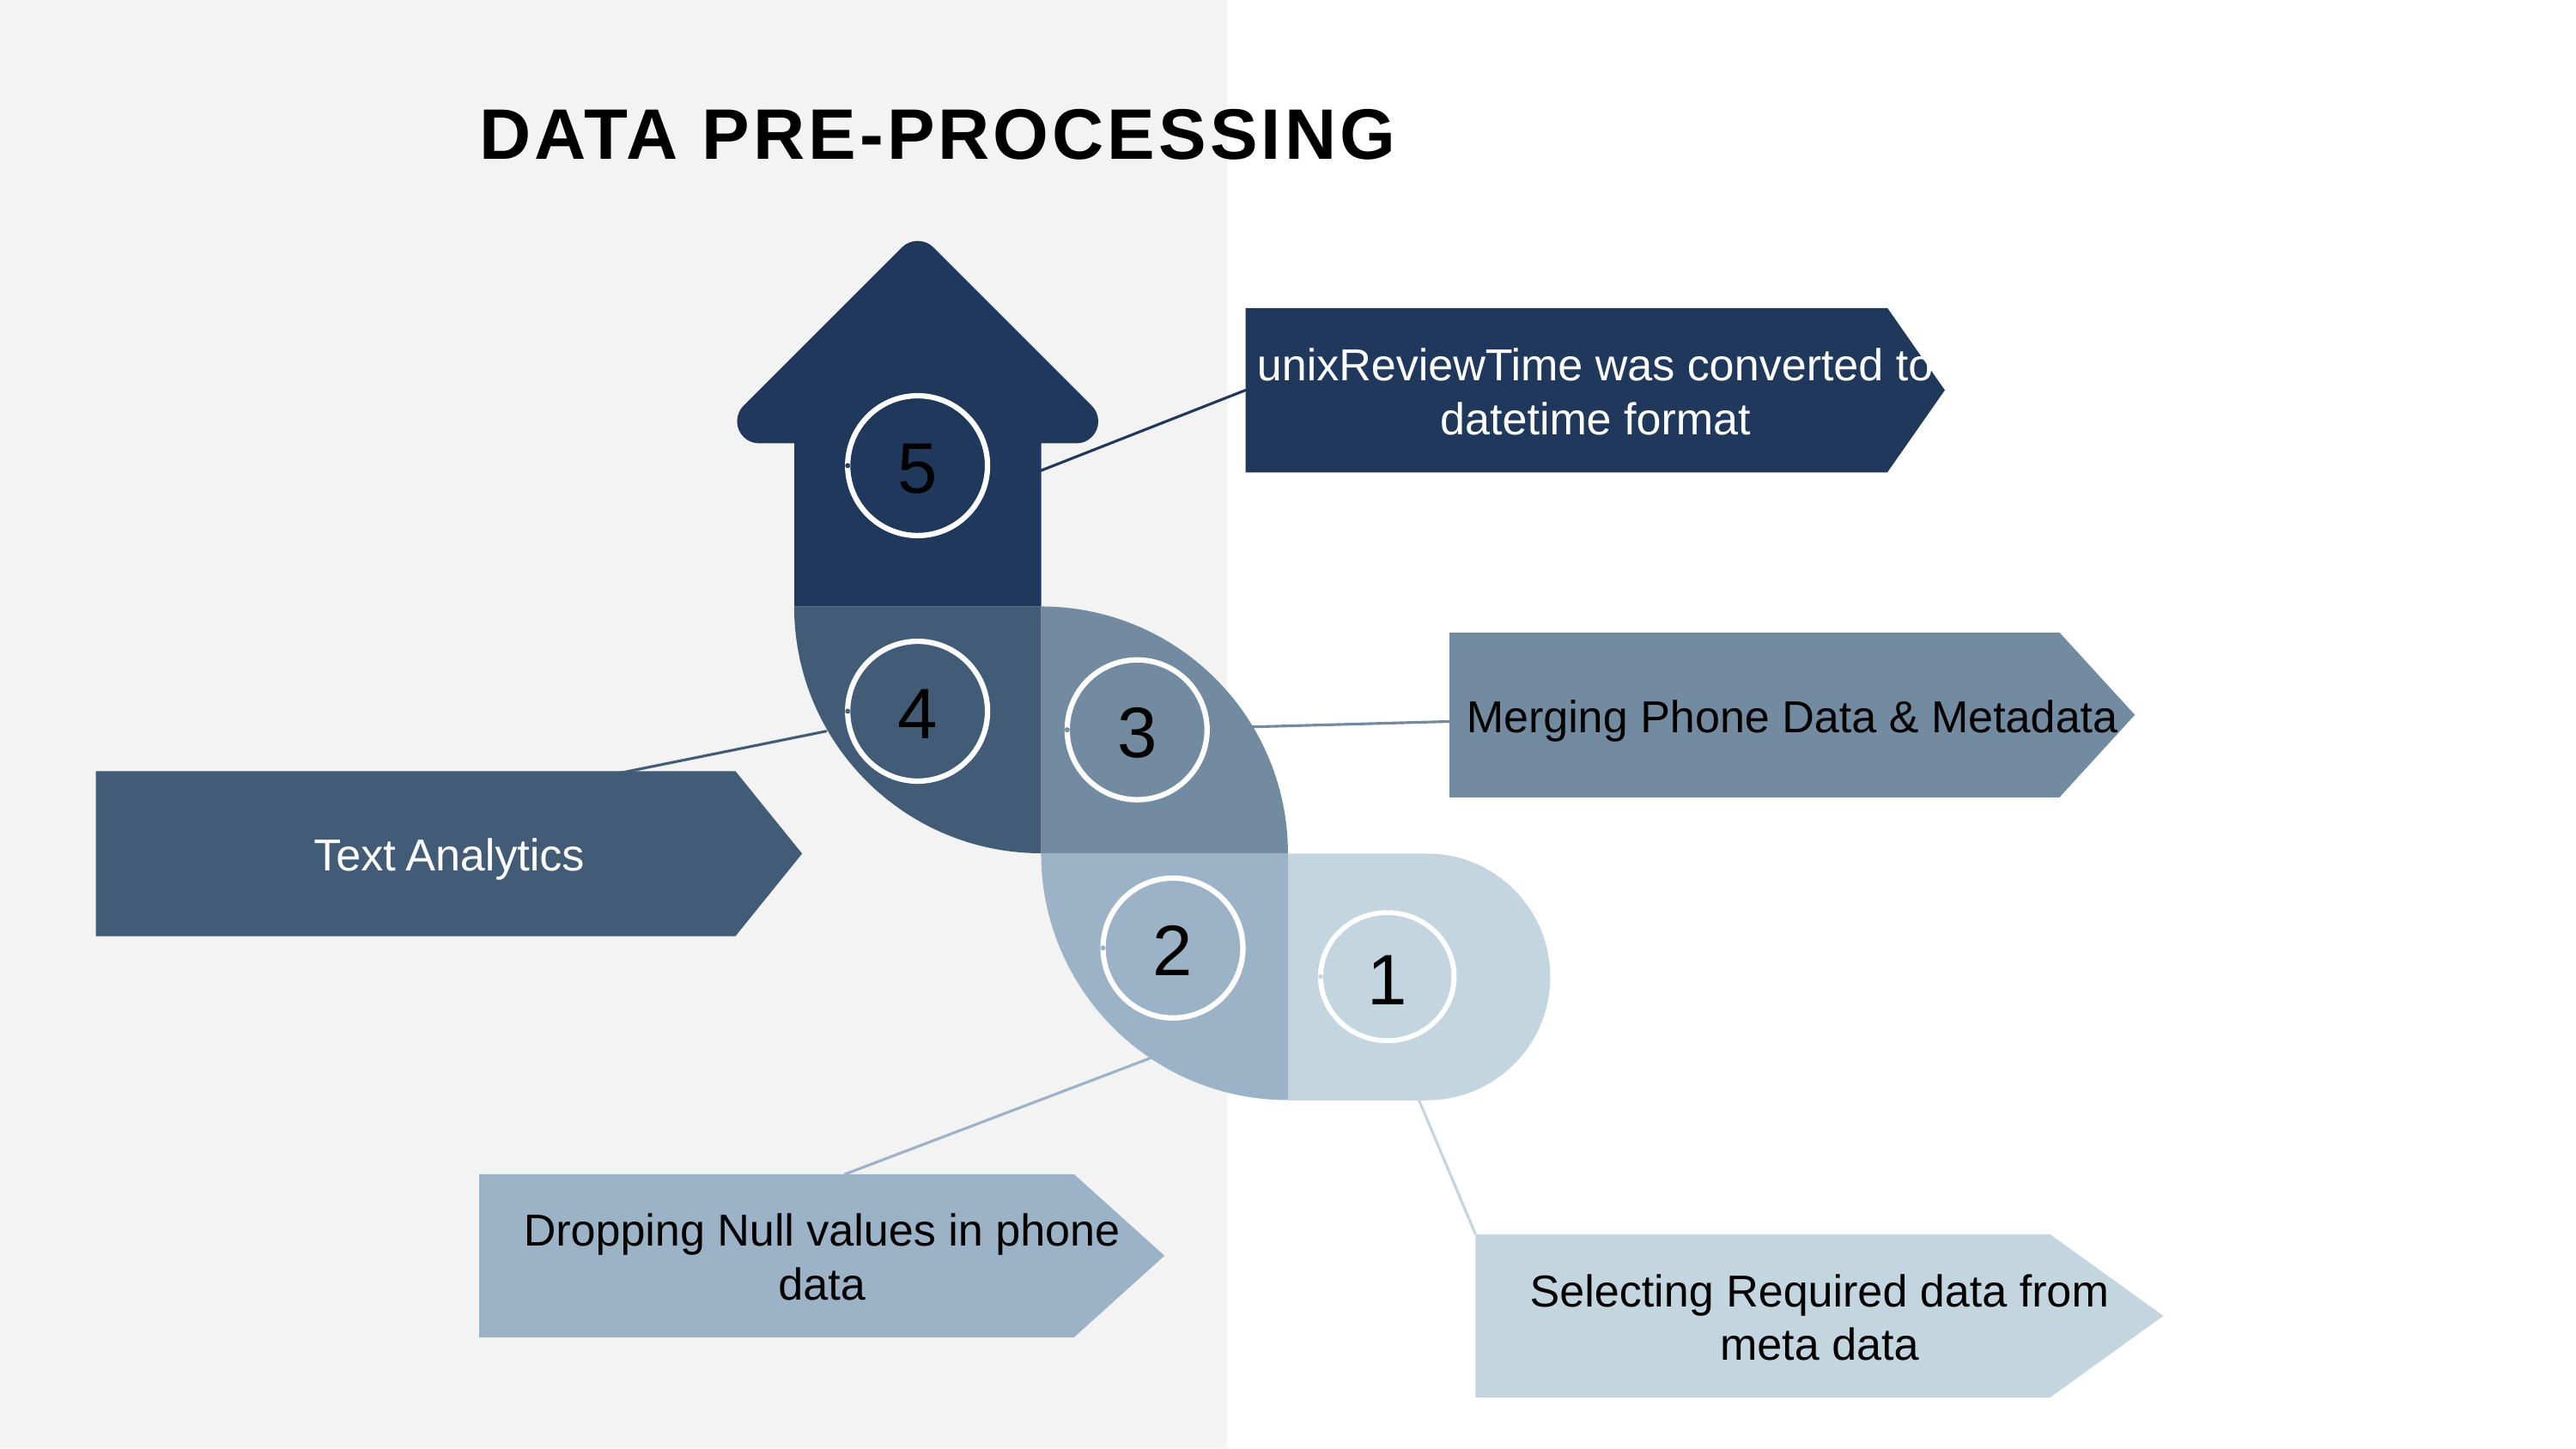

DATA PRE-PROCESSING

unixReviewTime was converted to datetime format

5

Merging Phone Data & Metadata

4

3

Text Analytics

2

1

Dropping Null values in phone data

Selecting Required data from meta data